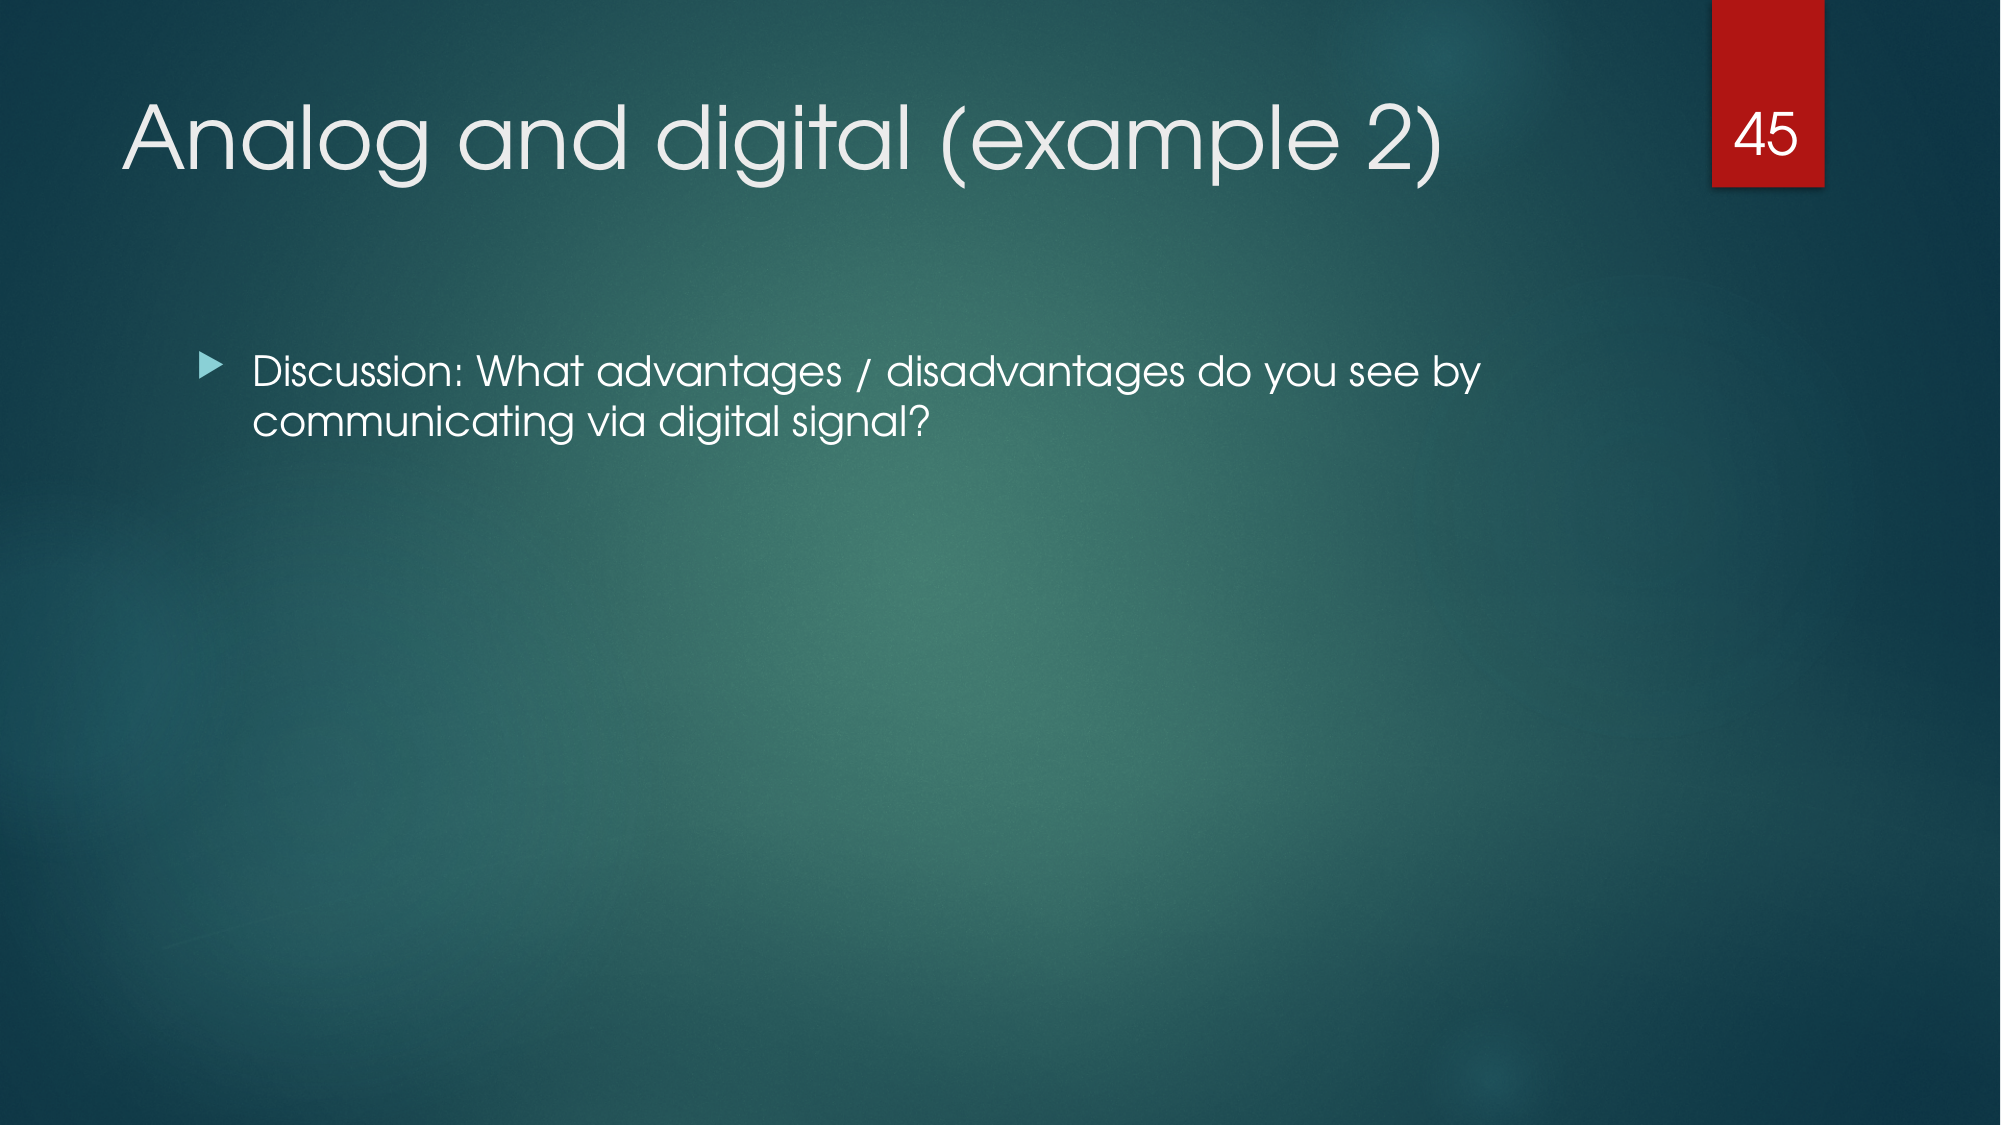

45
# Analog and digital (example 2)
Discussion: What advantages / disadvantages do you see by communicating via digital signal?